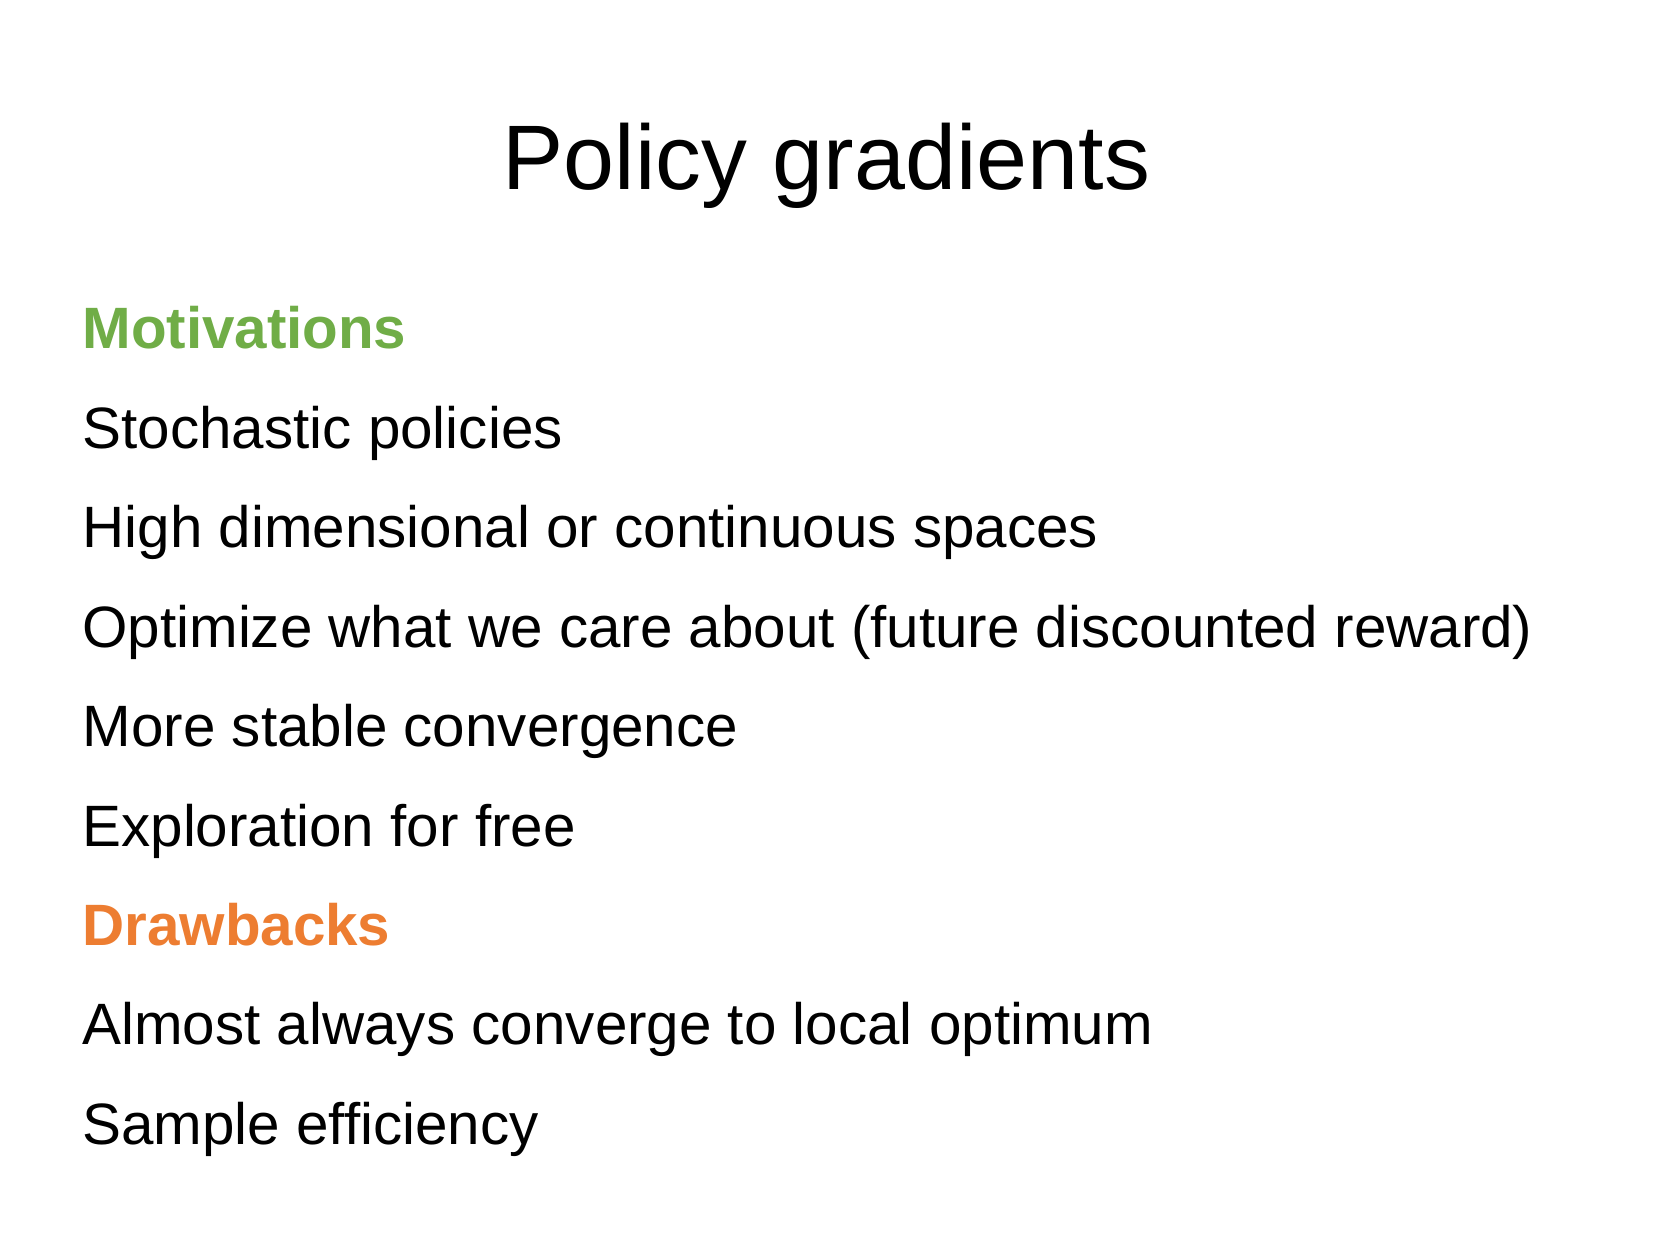

Policy gradients
Motivations
Stochastic policies
High dimensional or continuous spaces
Optimize what we care about (future discounted reward)
More stable convergence
Exploration for free
Drawbacks
Almost always converge to local optimum
Sample efficiency